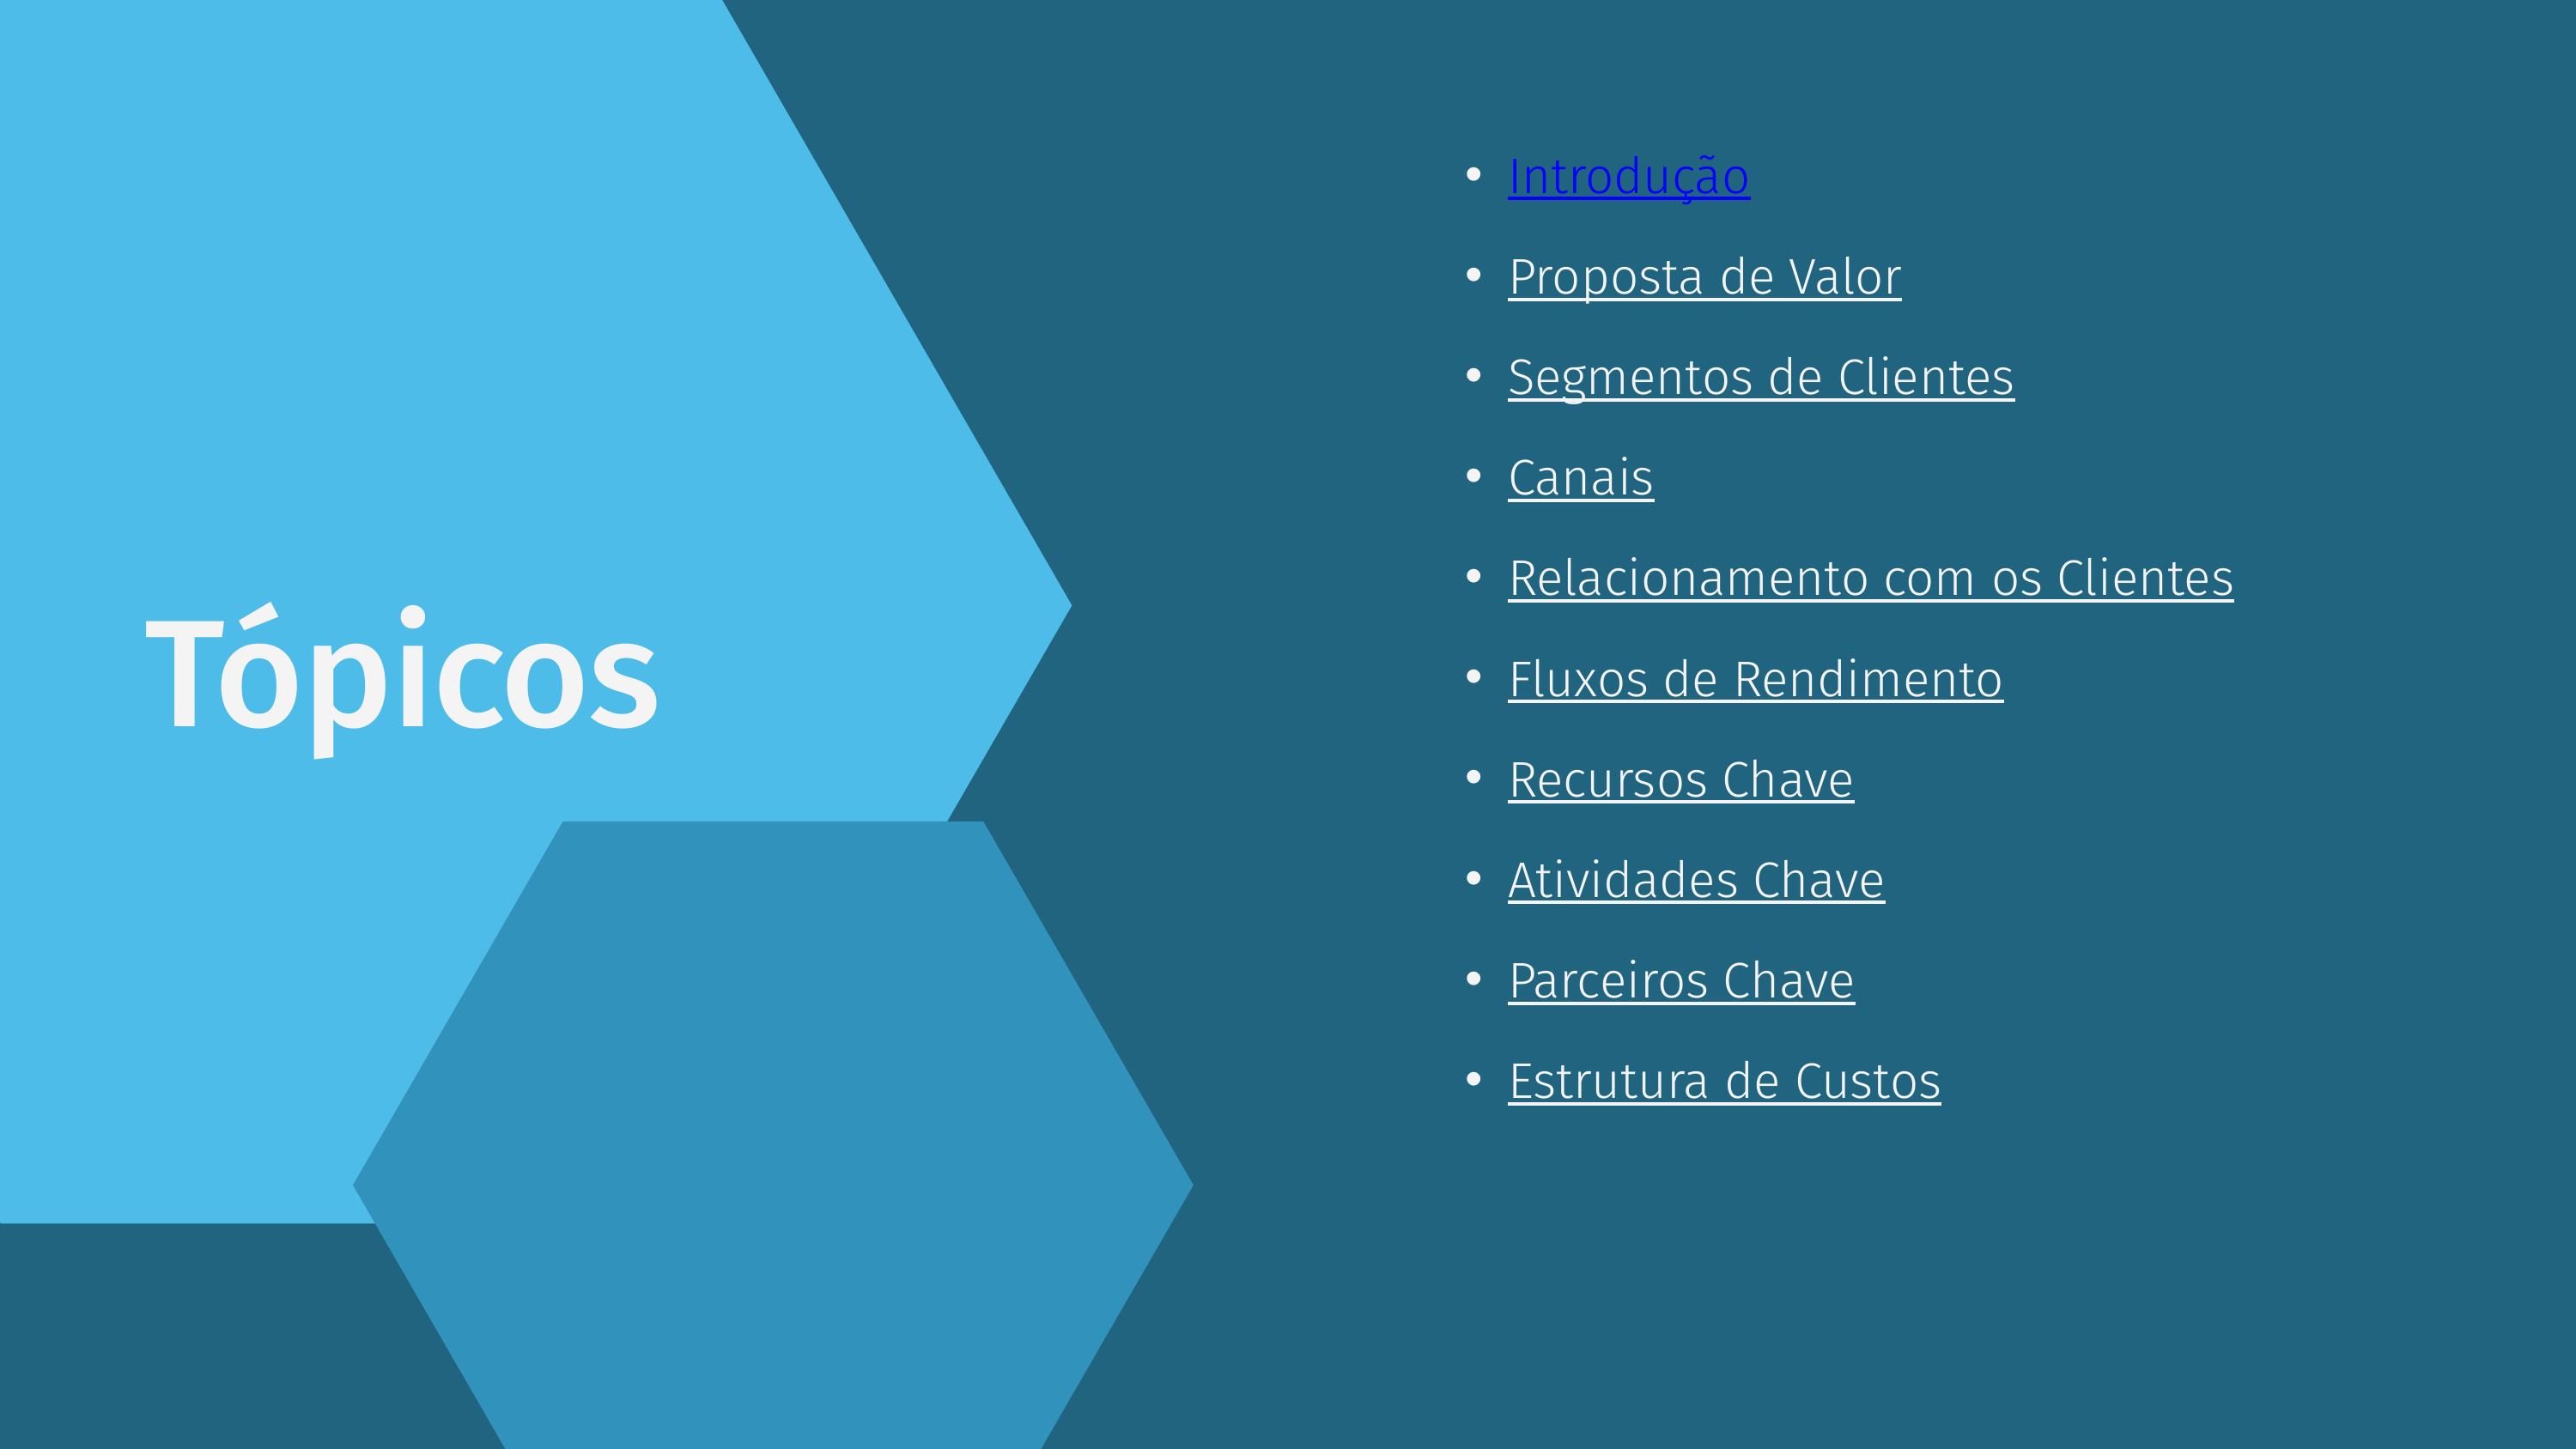

Introdução
Proposta de Valor
Segmentos de Clientes
Canais
Relacionamento com os Clientes
Tópicos
Fluxos de Rendimento
Recursos Chave

Atividades Chave
Parceiros Chave
Estrutura de Custos